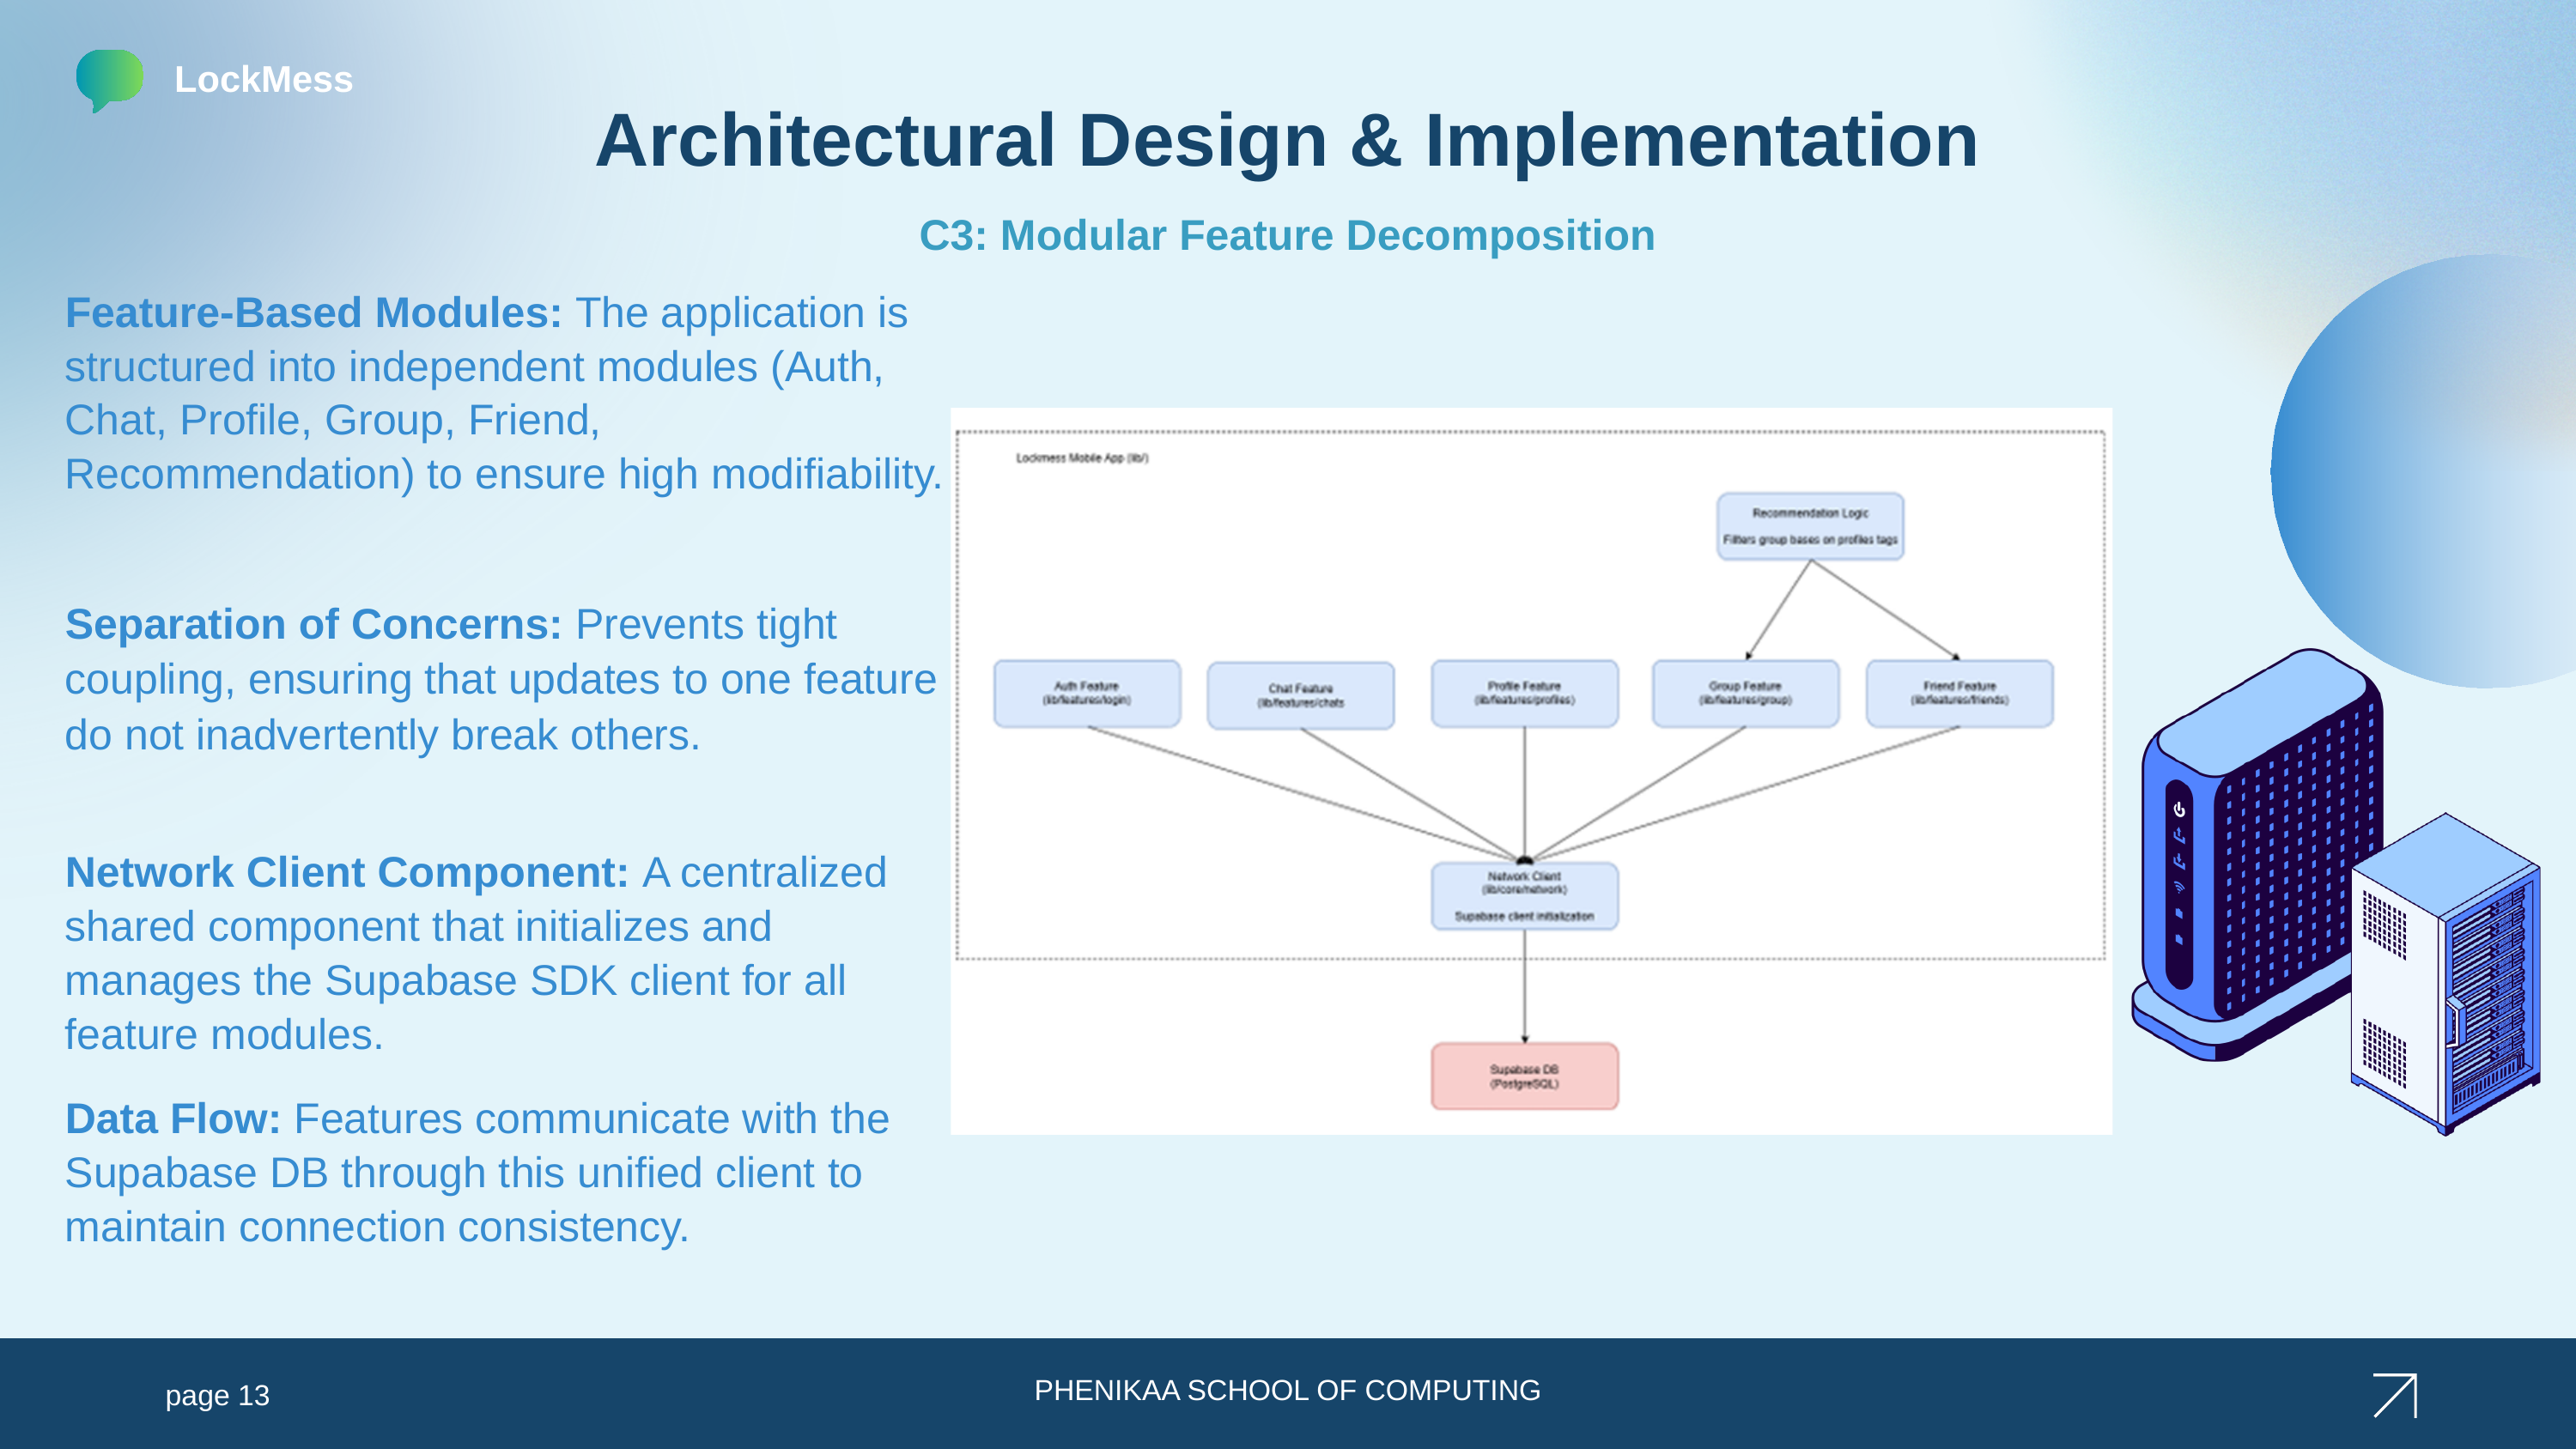

LockMess
Architectural Design & Implementation
C3: Modular Feature Decomposition

Feature-Based Modules: The application is structured into independent modules (Auth, Chat, Profile, Group, Friend, Recommendation) to ensure high modifiability.
Separation of Concerns: Prevents tight coupling, ensuring that updates to one feature do not inadvertently break others.
Network Client Component: A centralized shared component that initializes and manages the Supabase SDK client for all feature modules.
Data Flow: Features communicate with the Supabase DB through this unified client to maintain connection consistency.

PHENIKAA SCHOOL OF COMPUTING
page 13